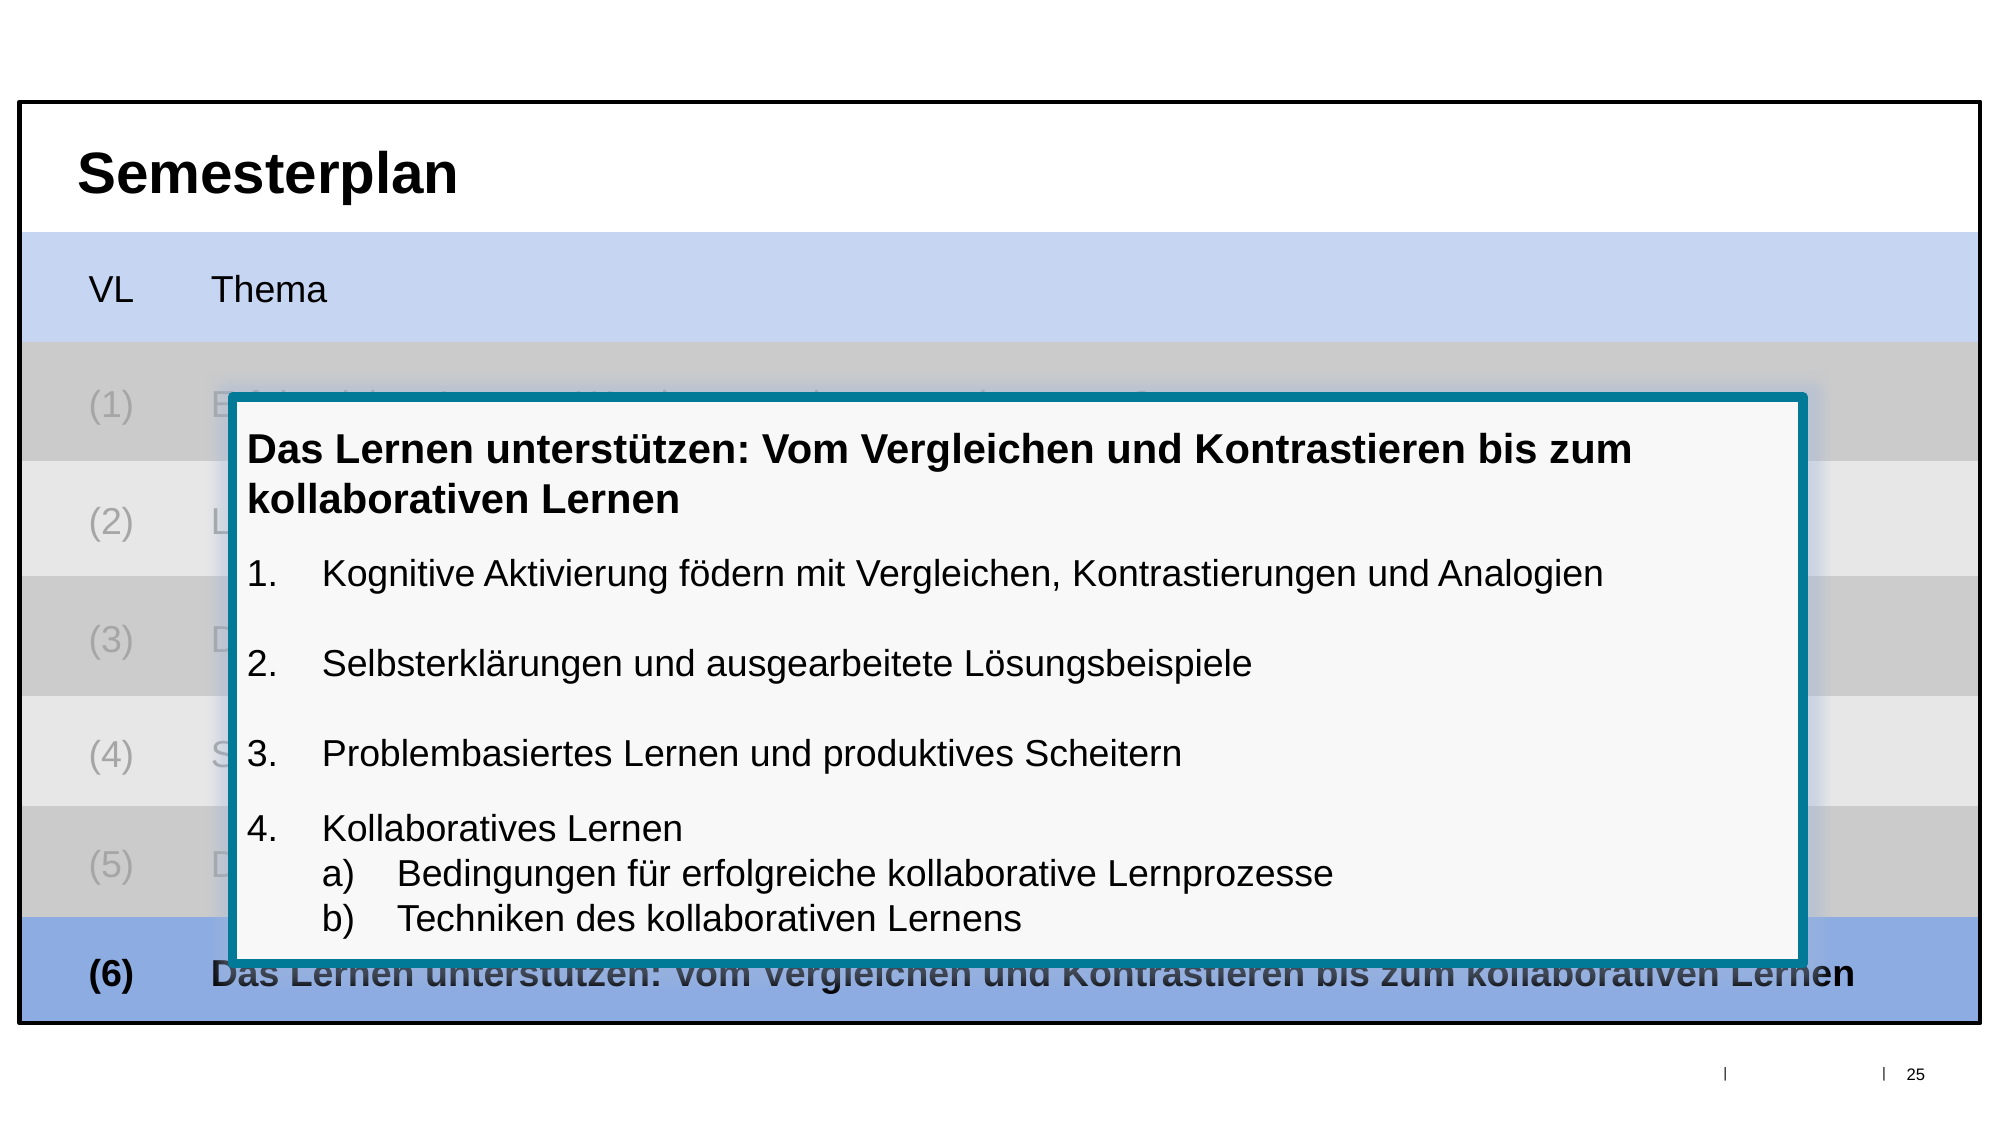

# Semesterplan
| VL | Thema |
| --- | --- |
| (1) | Erfolgreiches Lernen: Was ist es und was macht es aus? |
| (2) | Lerntheorien: Von der klassischen Konditionierung bis zum Konzeptwechsel |
| (3) | Das (Arbeits-)Gedächtnis, Lernmedien & Multimedia |
| (4) | Selbstreguliertes Lernen: Phasen der Selbstregulation, Metakognition und Motivation |
| (5) | Den Lehr- Lernprozess erfassen und optimieren: Formatives und Summatives Assessment |
| (6) | Das Lernen unterstützen: Vom Vergleichen und Kontrastieren bis zum kollaborativen Lernen |
Das Lernen unterstützen: Vom Vergleichen und Kontrastieren bis zum kollaborativen Lernen

Kognitive Aktivierung födern mit Vergleichen, Kontrastierungen und Analogien

Selbsterklärungen und ausgearbeitete Lösungsbeispiele

Problembasiertes Lernen und produktives Scheitern

Kollaboratives Lernen
Bedingungen für erfolgreiche kollaborative Lernprozesse
Techniken des kollaborativen Lernens
25